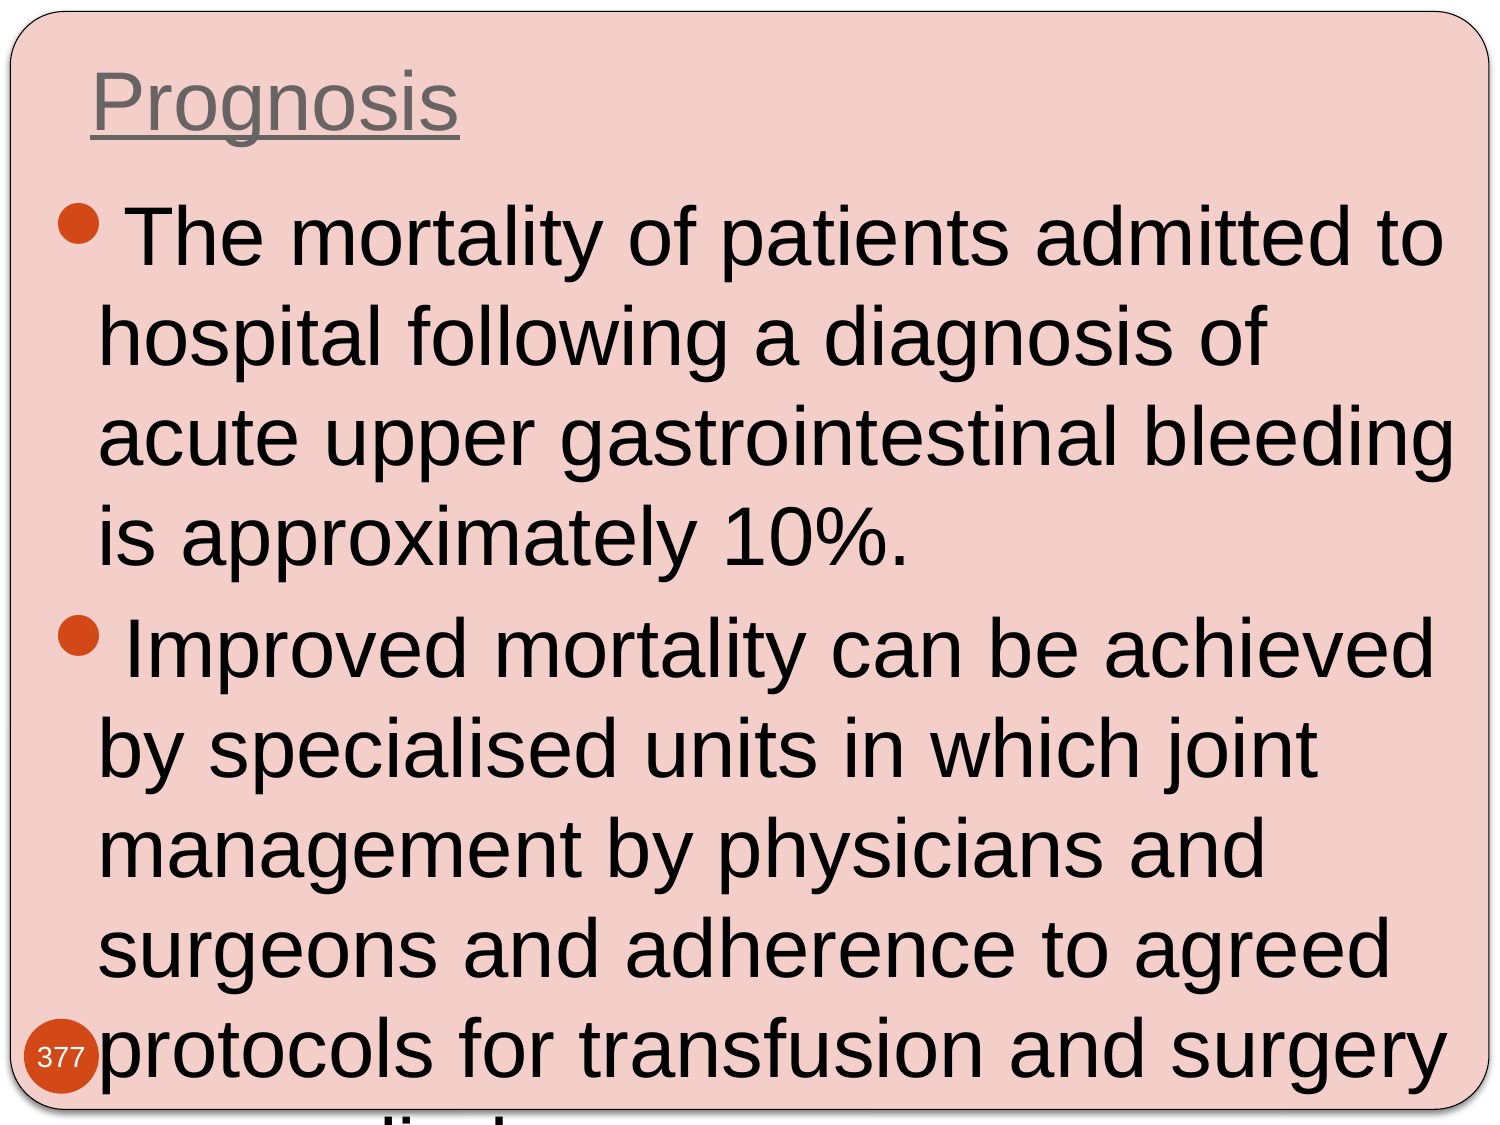

# Prognosis
The mortality of patients admitted to hospital following a diagnosis of acute upper gastrointestinal bleeding is approximately 10%.
Improved mortality can be achieved by specialised units in which joint management by physicians and surgeons and adherence to agreed protocols for transfusion and surgery are applied.
377